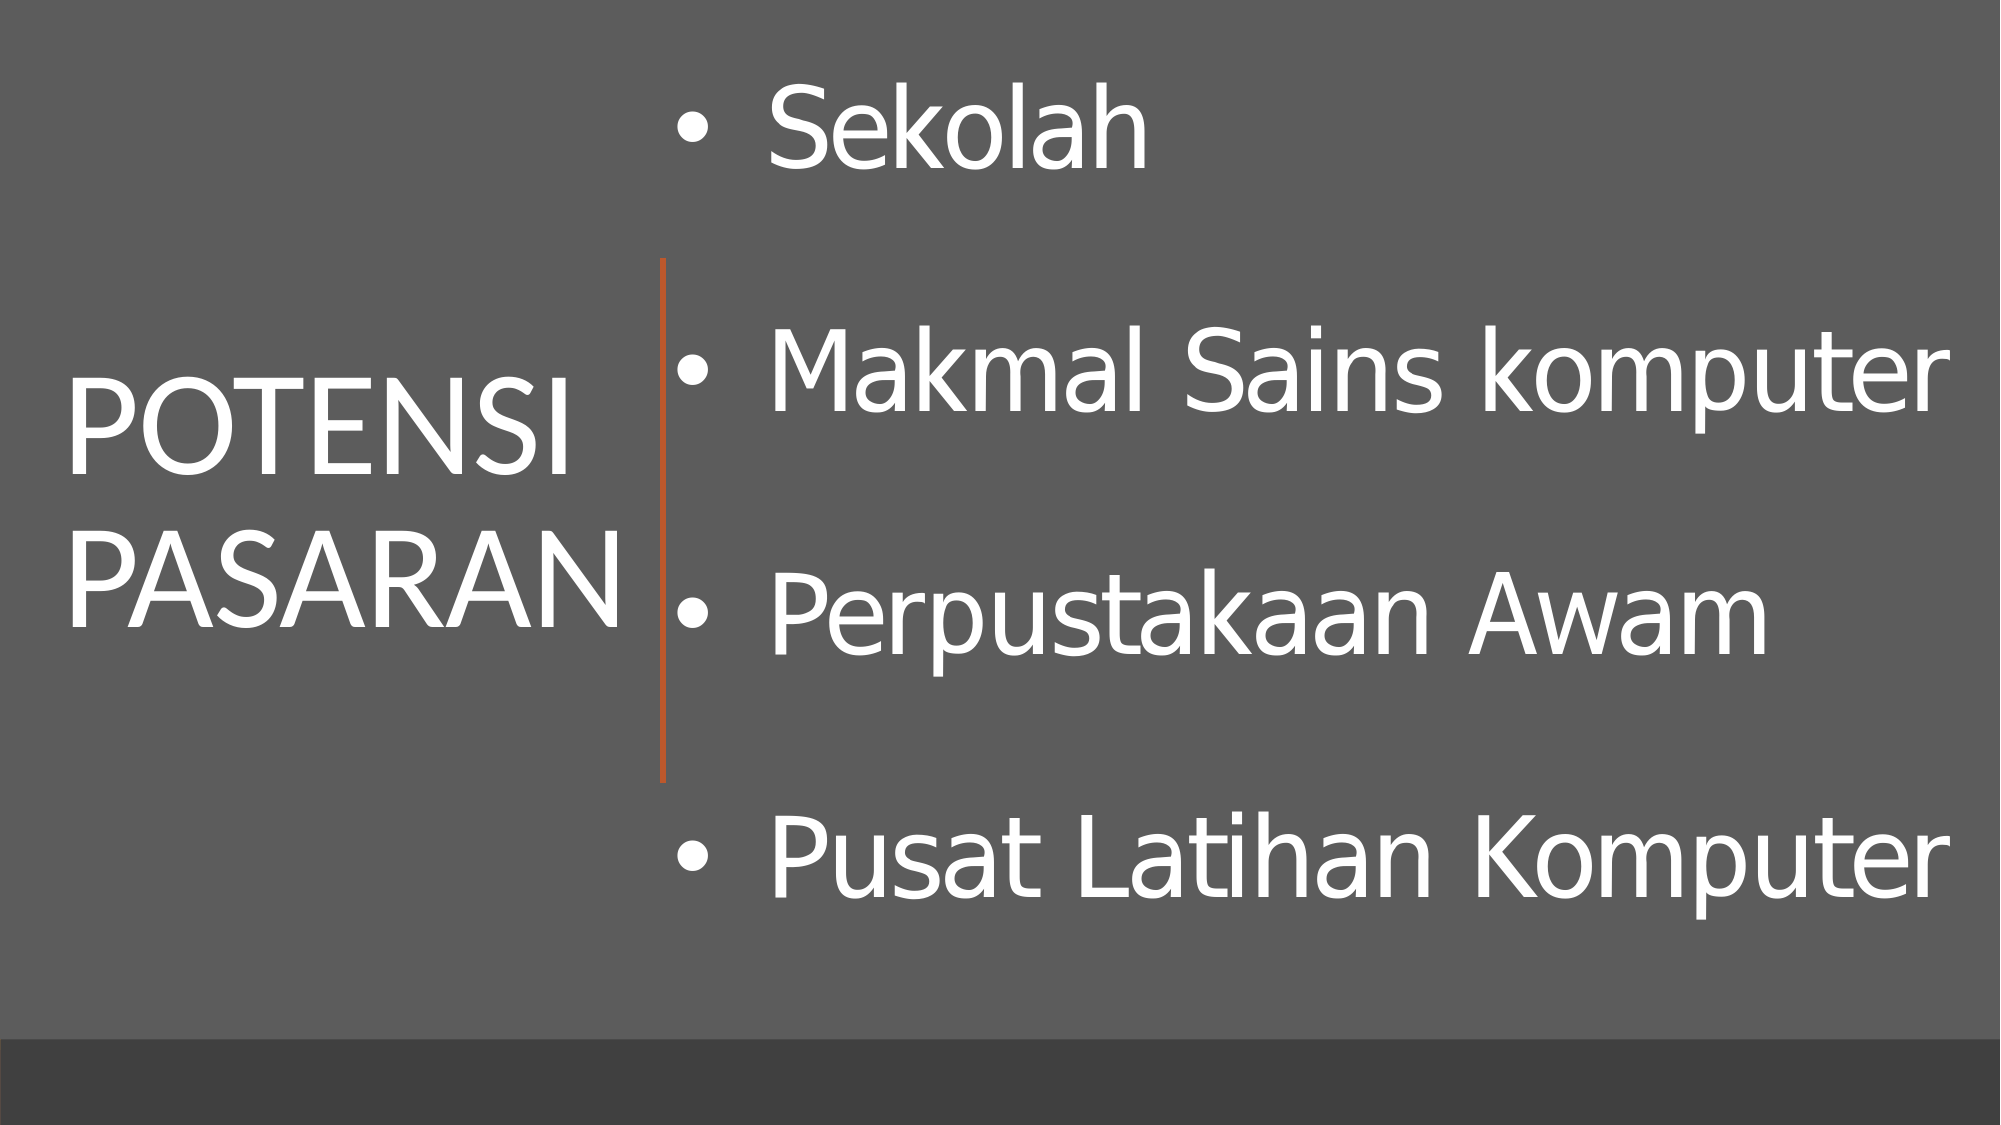

# POTENSI PASARAN
Sekolah

Makmal Sains komputer

Perpustakaan Awam

Pusat Latihan Komputer